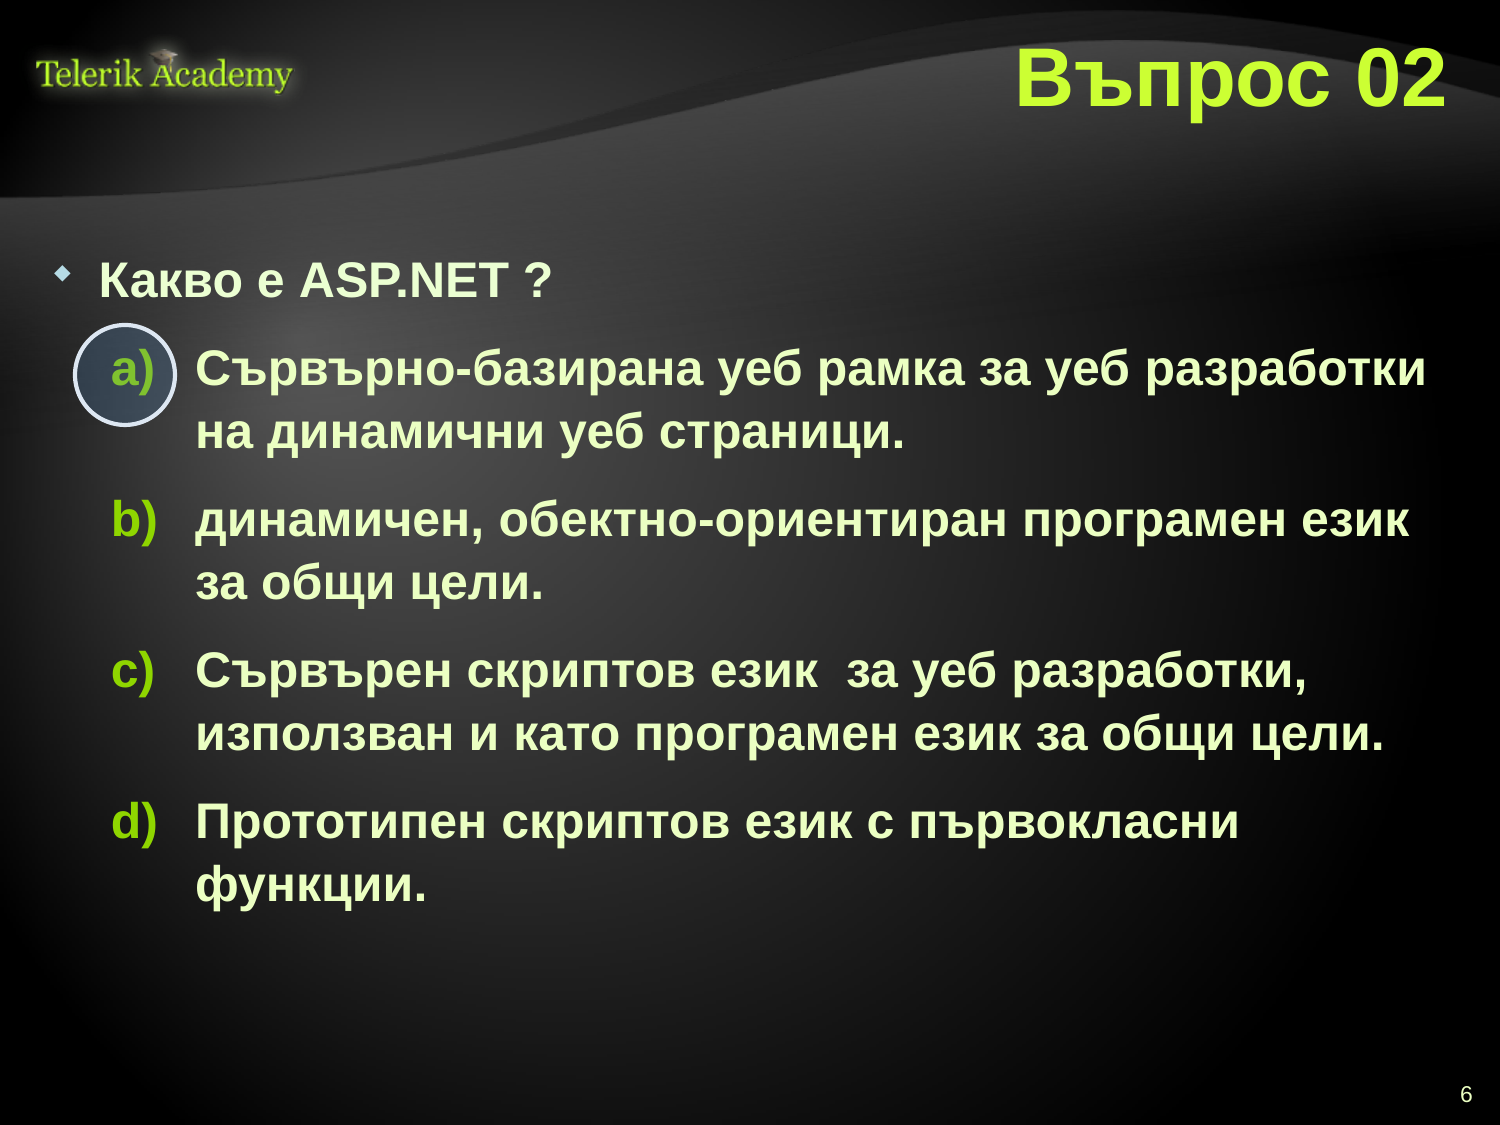

# Въпрос 02
Какво е ASP.NET ?
Сървърно-базирана уеб рамка за уеб разработки на динамични уеб страници.
динамичен, обектно-ориентиран програмен език за общи цели.
Сървърен скриптов език  за уеб разработки, използван и като програмен език за общи цели.
Прототипен скриптов език с първокласни функции.

6